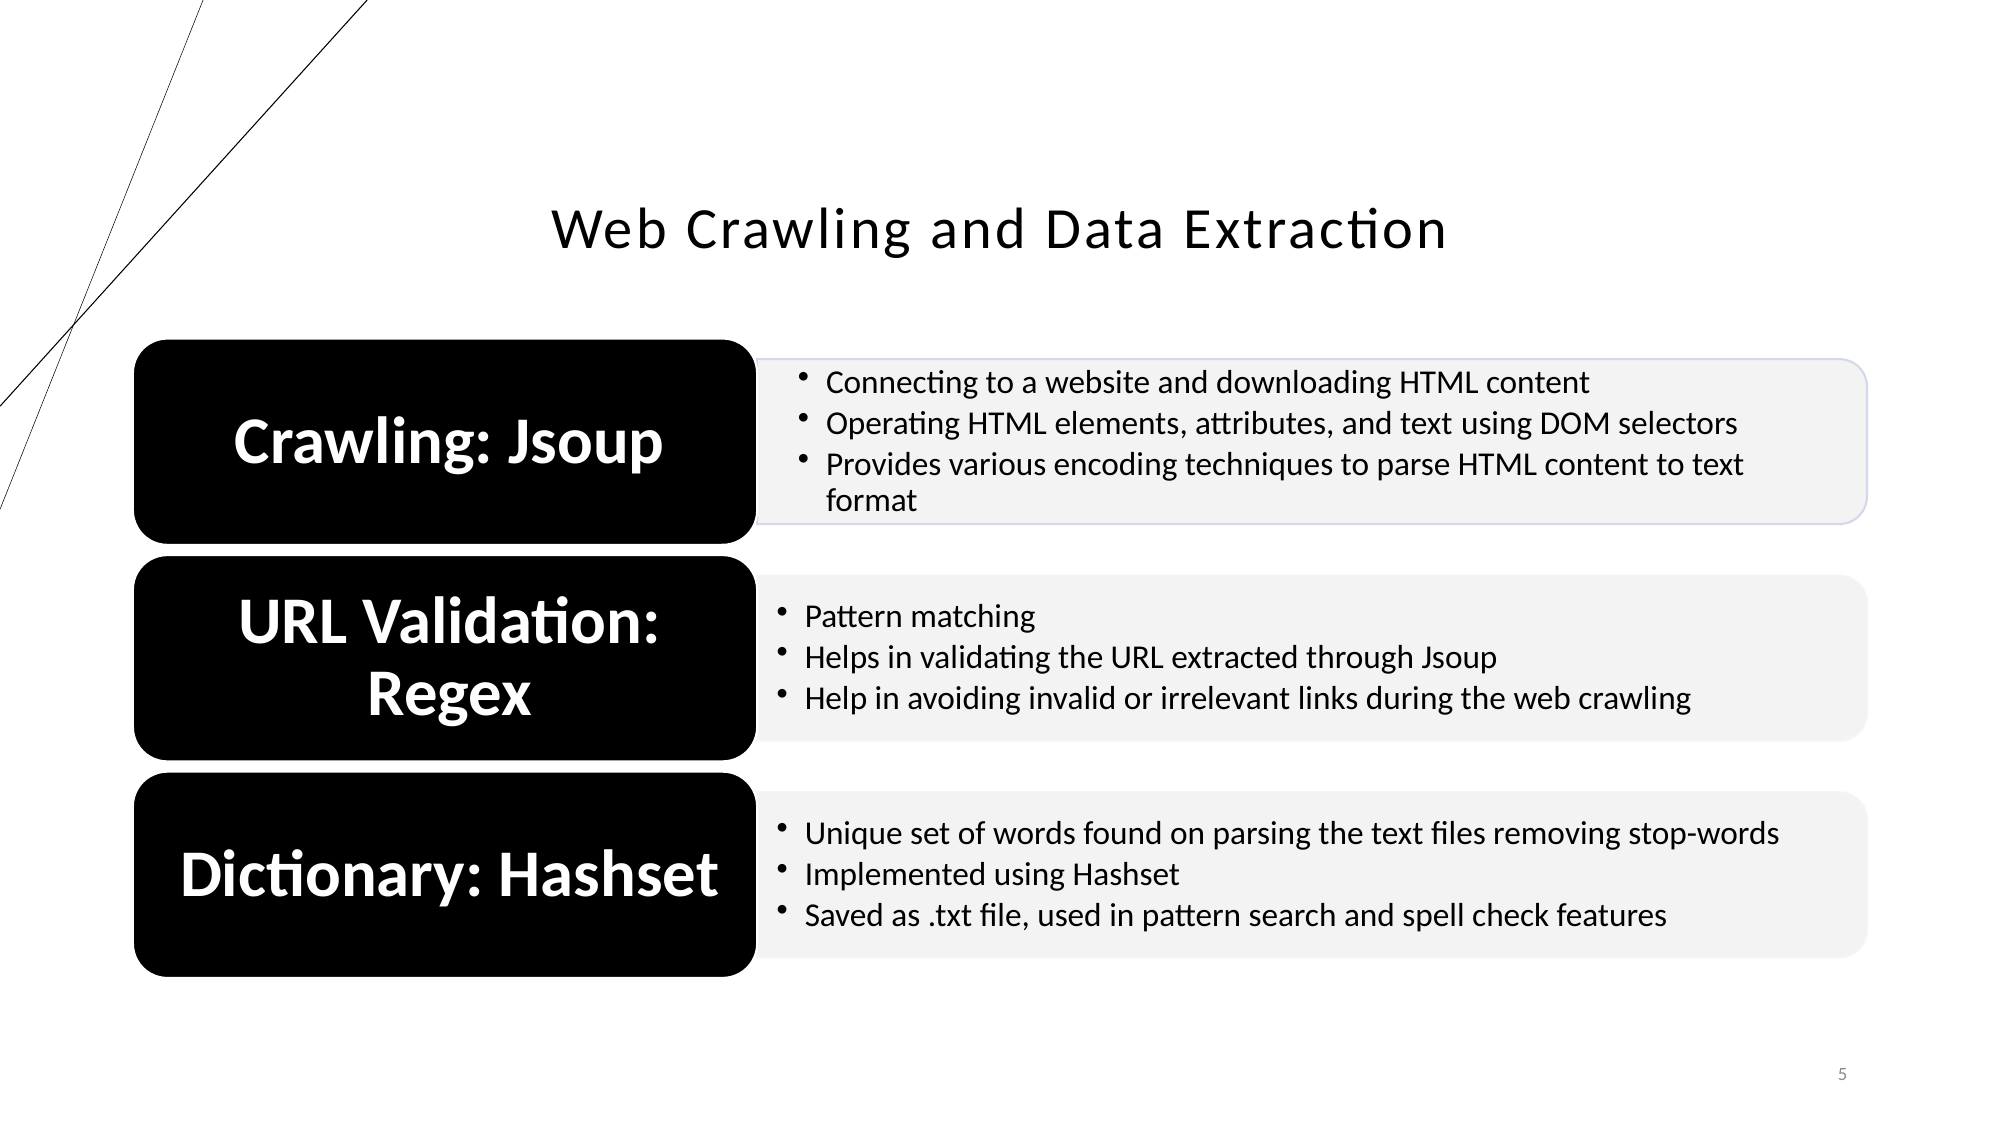

# Web Crawling and Data Extraction
Connecting to a website and downloading HTML content
Operating HTML elements, attributes, and text using DOM selectors
Provides various encoding techniques to parse HTML content to text format
Crawling: Jsoup
Pattern matching
Helps in validating the URL extracted through Jsoup
Help in avoiding invalid or irrelevant links during the web crawling
URL Validation: Regex
Unique set of words found on parsing the text files removing stop-words
Implemented using Hashset
Saved as .txt file, used in pattern search and spell check features
Dictionary: Hashset
5